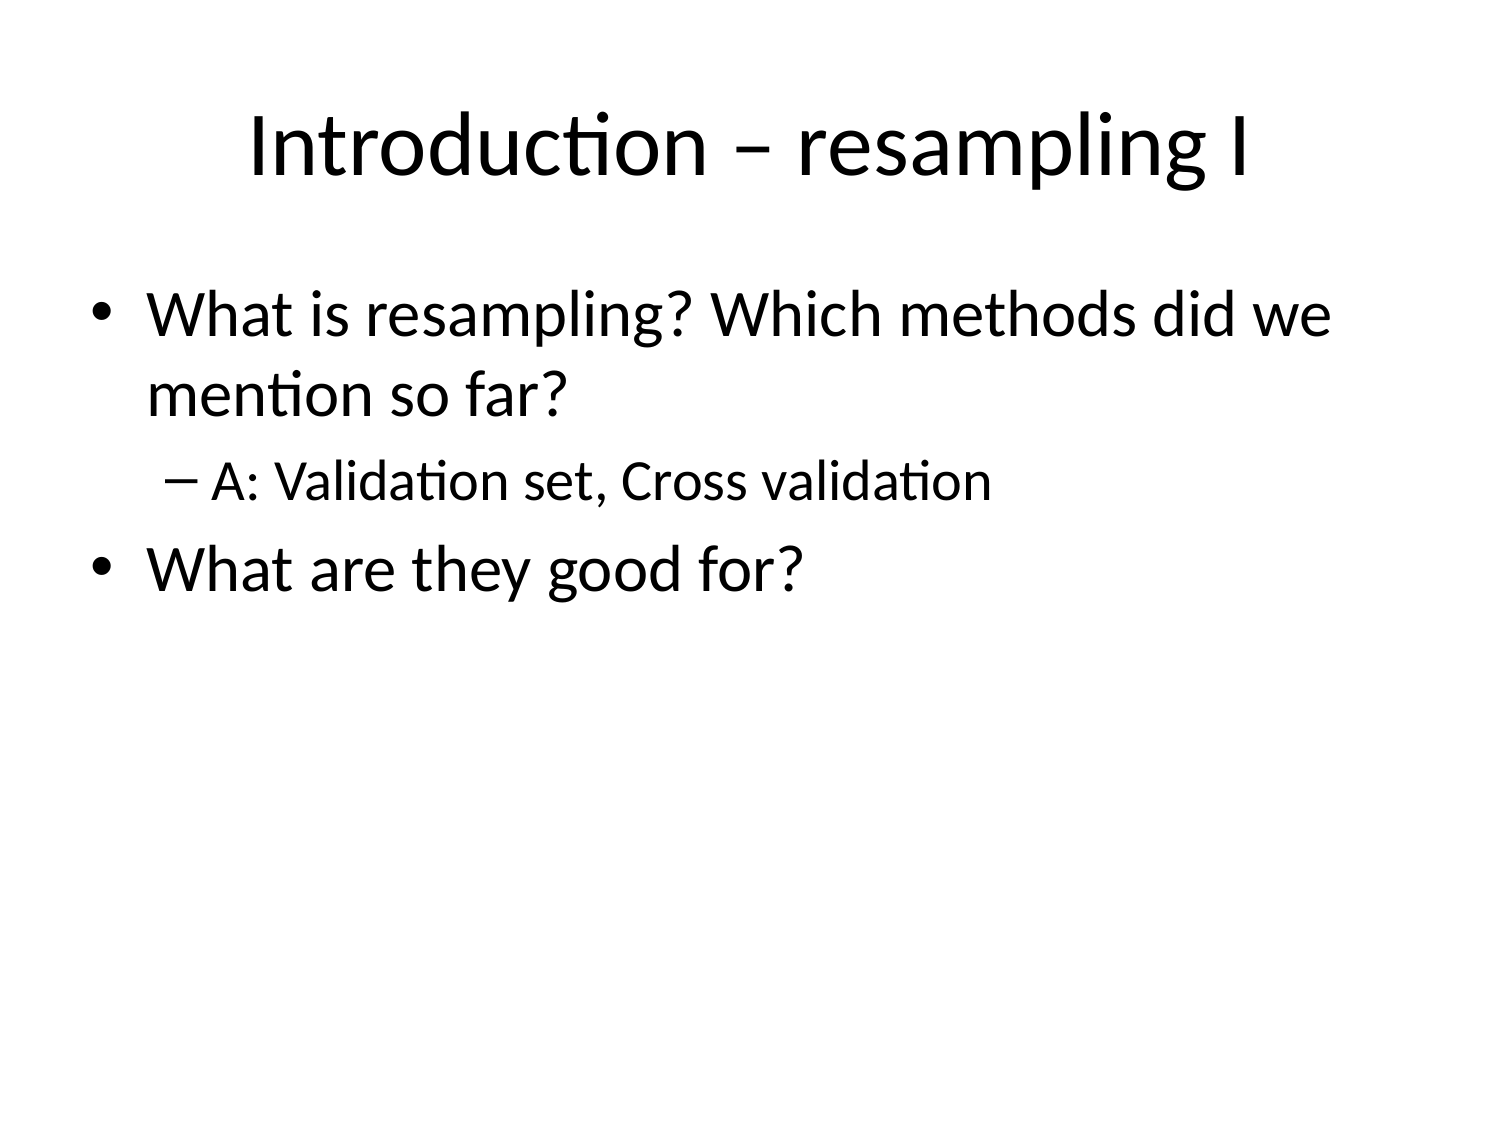

# Introduction – resampling I
What is resampling? Which methods did we mention so far?
A: Validation set, Cross validation
What are they good for?